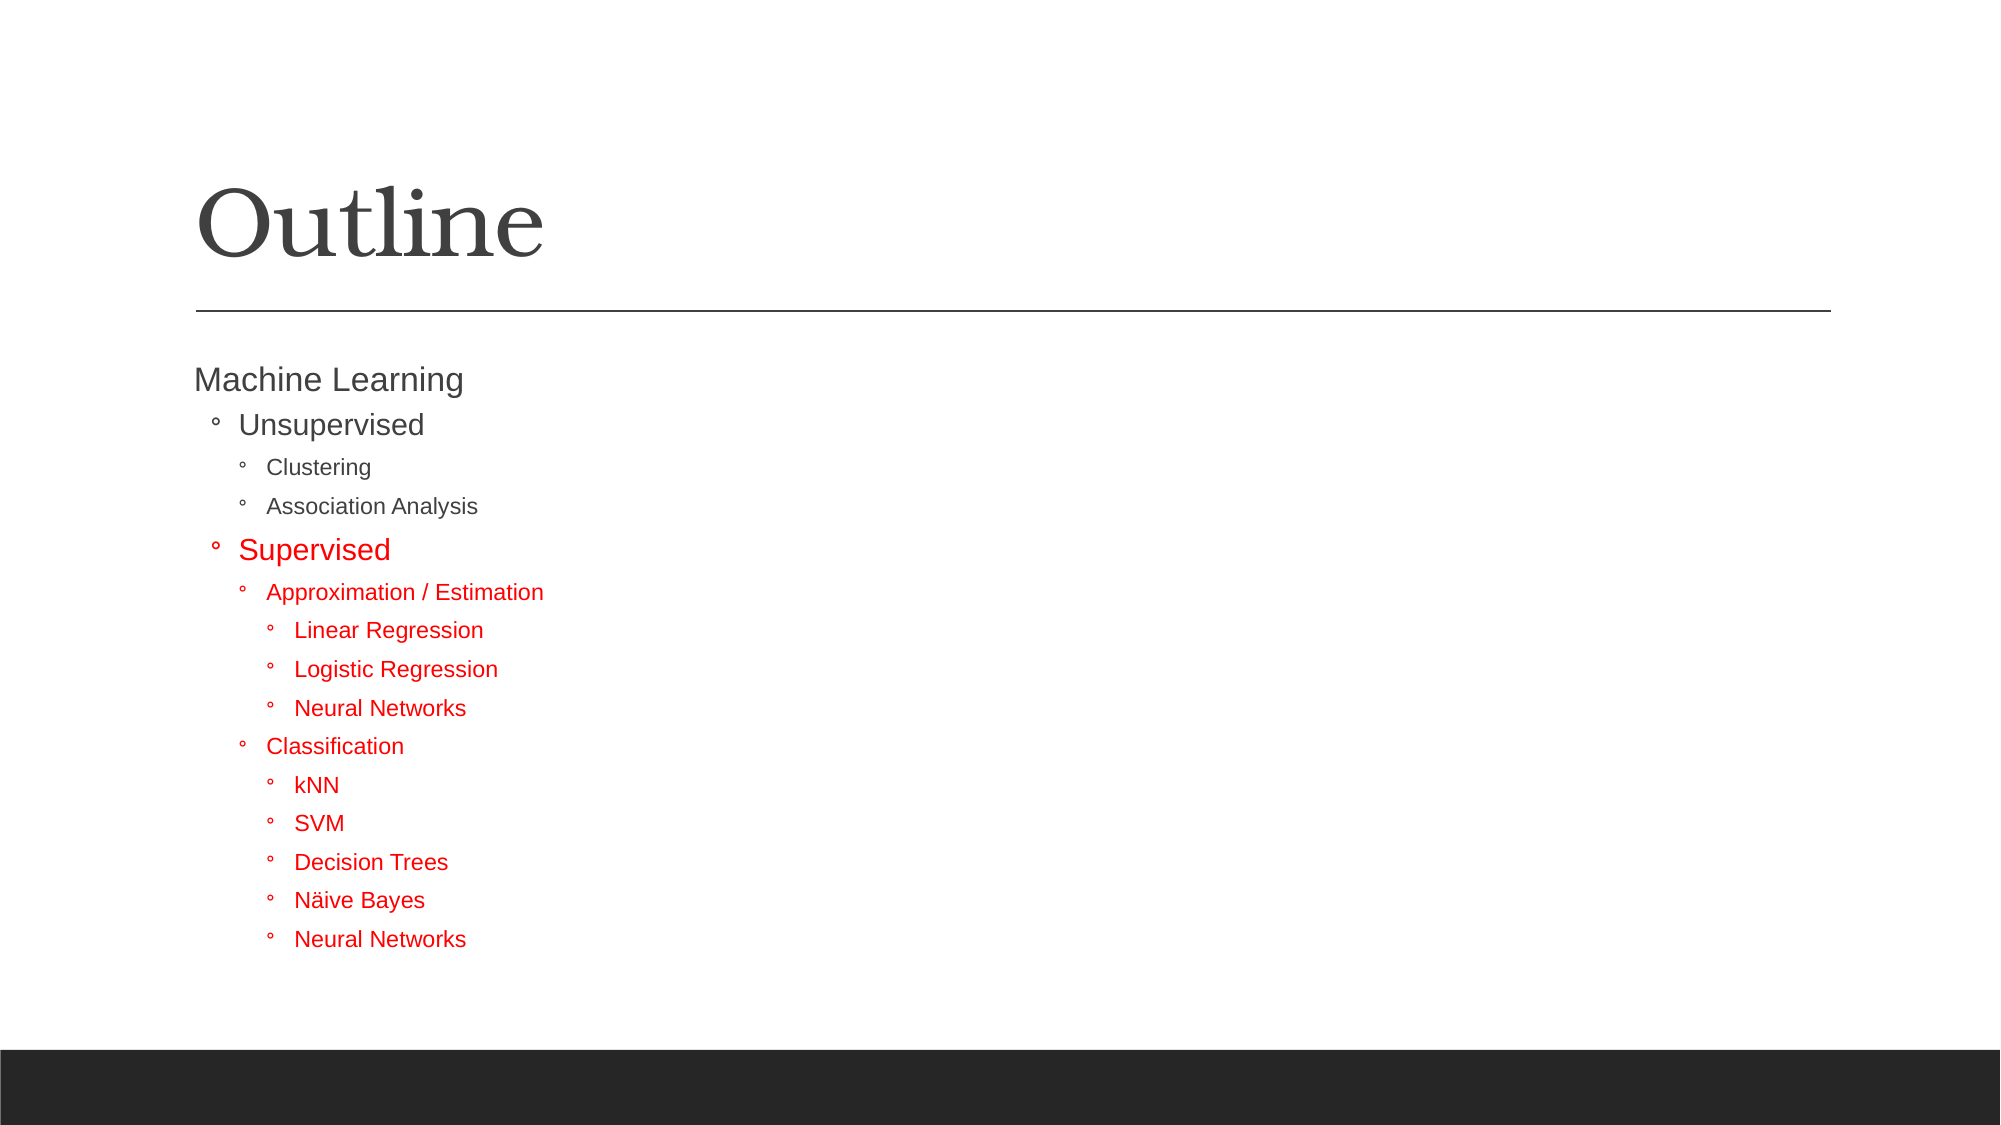

# Outline
Machine Learning
Unsupervised
Clustering
Association Analysis
Supervised
Approximation / Estimation
Linear Regression
Logistic Regression
Neural Networks
Classification
kNN
SVM
Decision Trees
Näive Bayes
Neural Networks